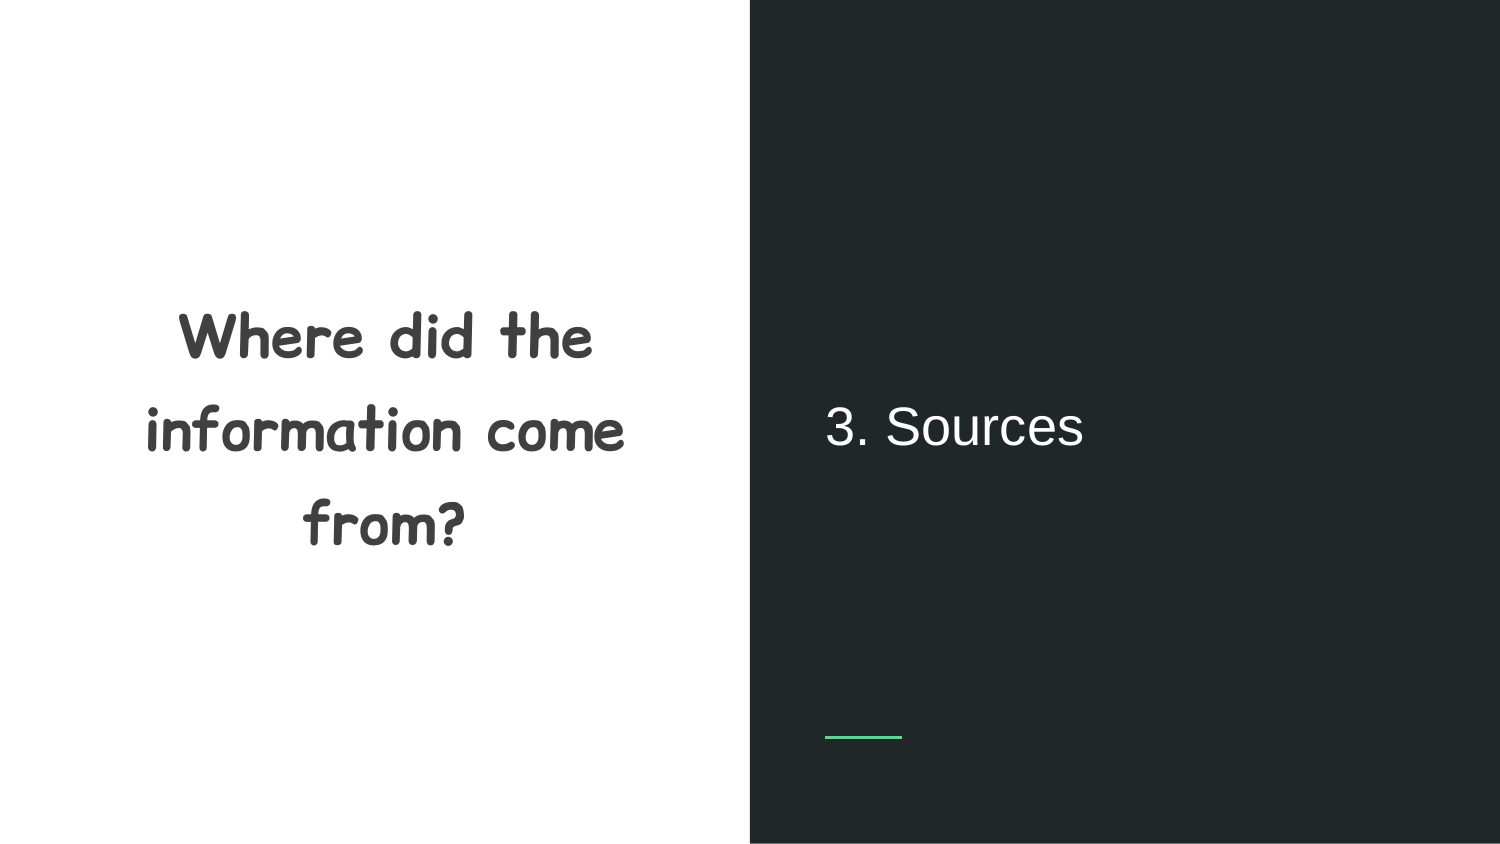

Where did the information come from?
3. Sources